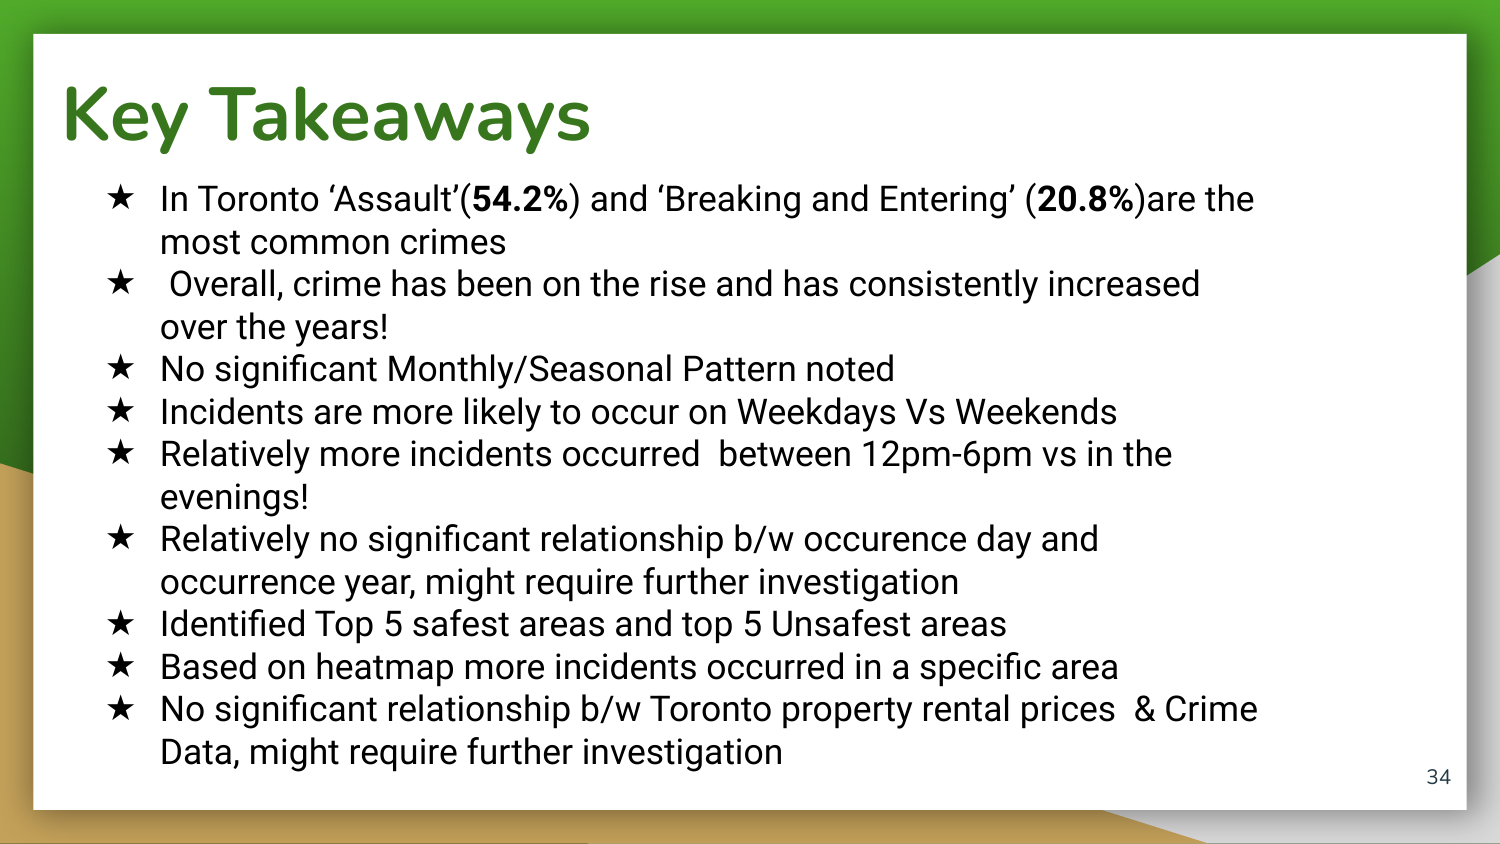

Key Takeaways
In Toronto ‘Assault’(54.2%) and ‘Breaking and Entering’ (20.8%)are the most common crimes
 Overall, crime has been on the rise and has consistently increased over the years!
No significant Monthly/Seasonal Pattern noted
Incidents are more likely to occur on Weekdays Vs Weekends
Relatively more incidents occurred  between 12pm-6pm vs in the evenings!
Relatively no significant relationship b/w occurence day and occurrence year, might require further investigation
Identified Top 5 safest areas and top 5 Unsafest areas
Based on heatmap more incidents occurred in a specific area
No significant relationship b/w Toronto property rental prices  & Crime Data, might require further investigation
34